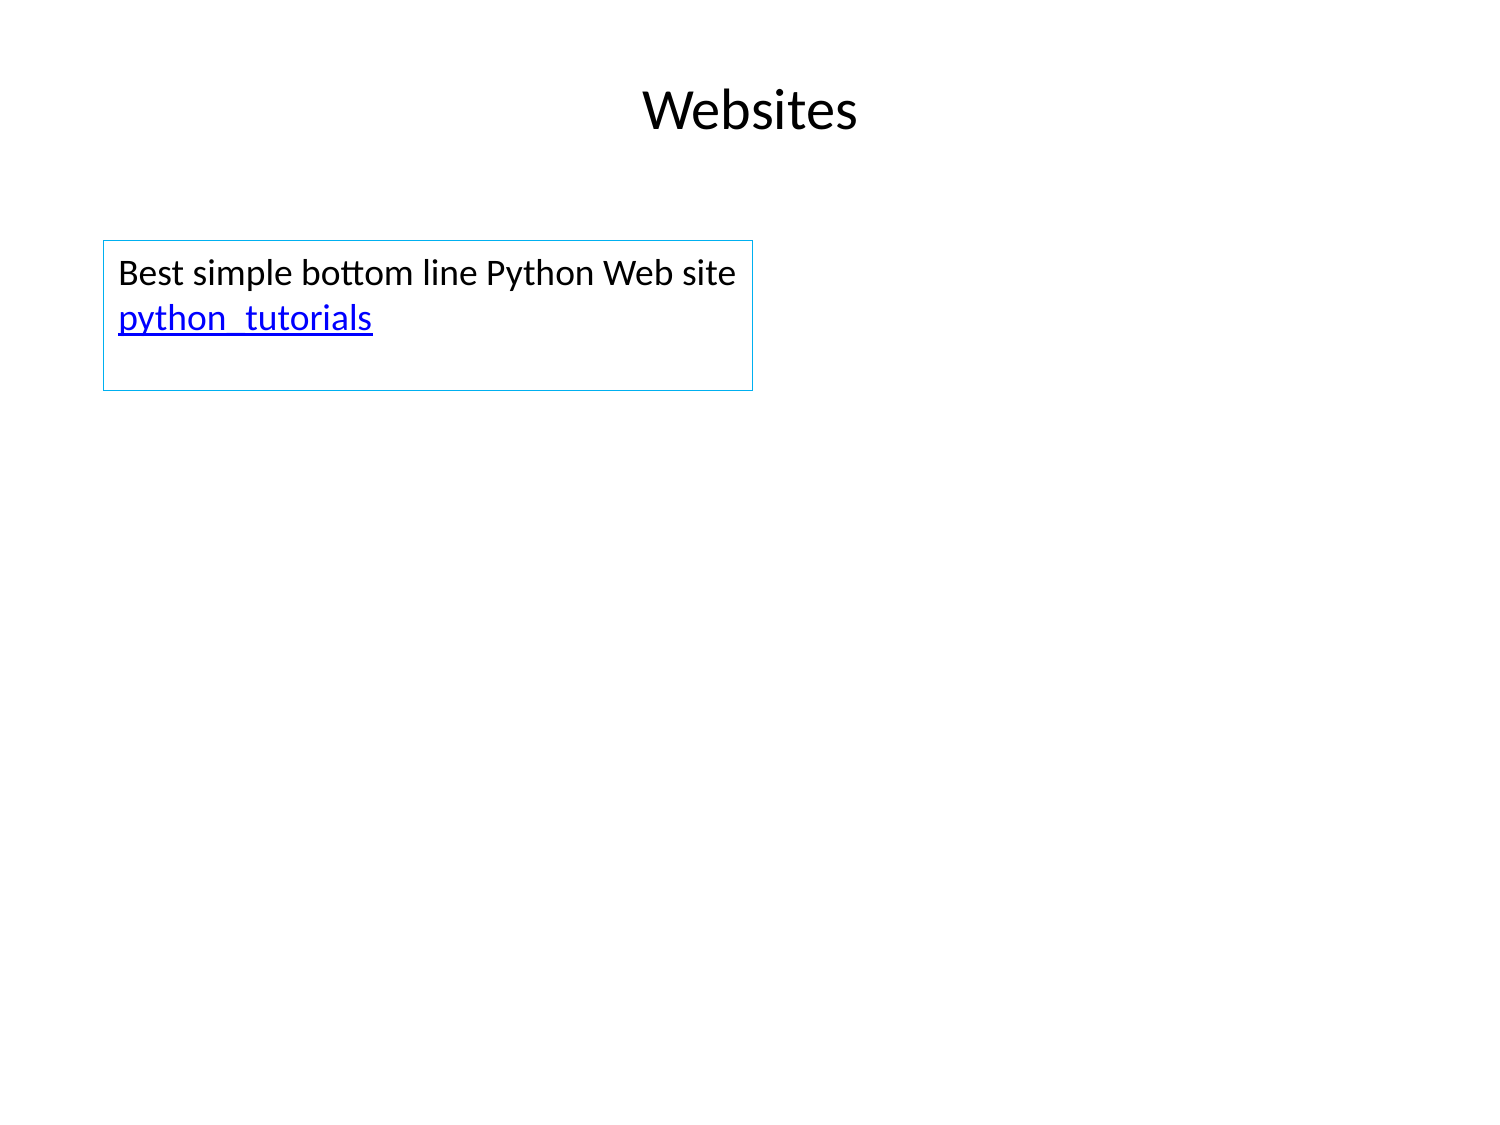

# Websites
Best simple bottom line Python Web site
python_tutorials